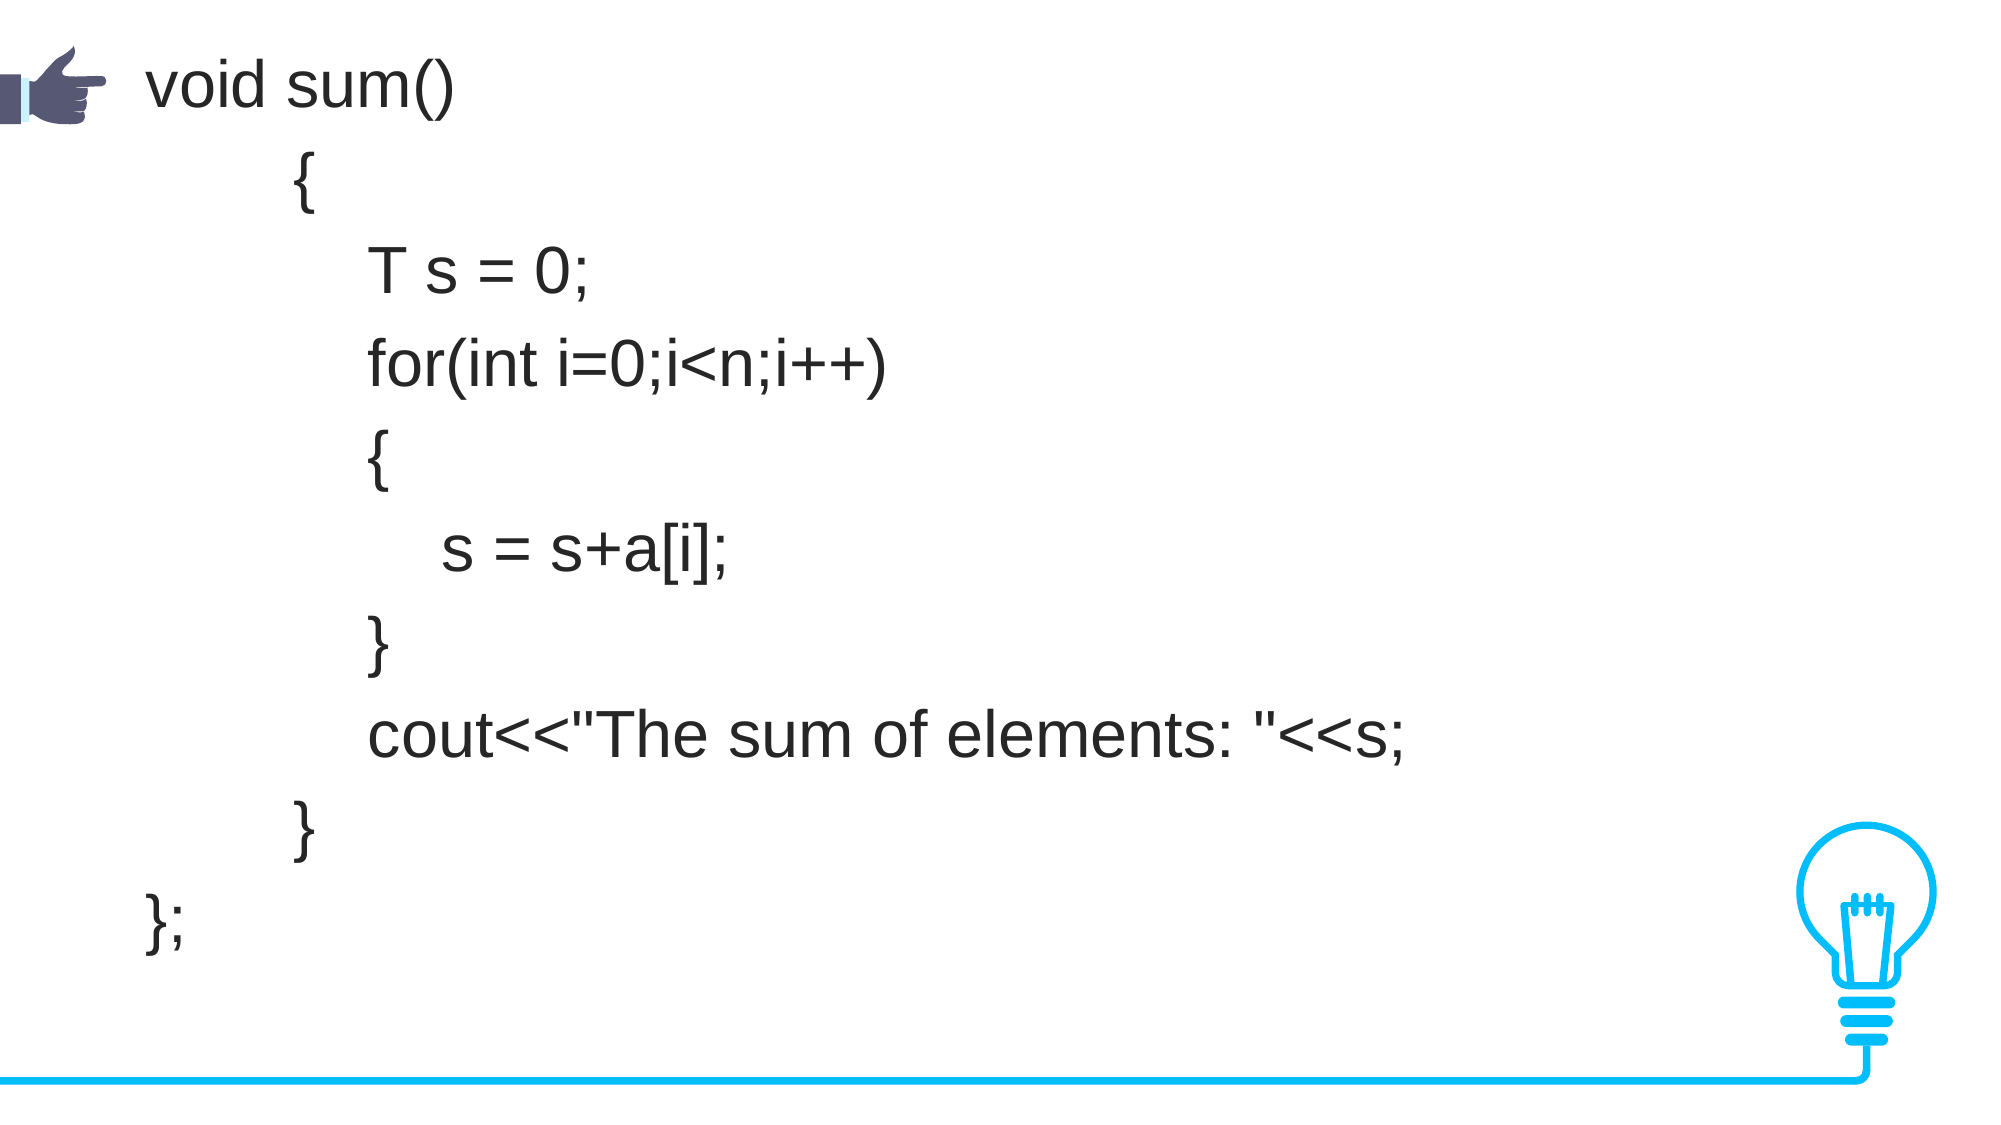

void sum()
        {
            T s = 0;
            for(int i=0;i<n;i++)
            {
                s = s+a[i];
            }
            cout<<"The sum of elements: "<<s;
        }
};